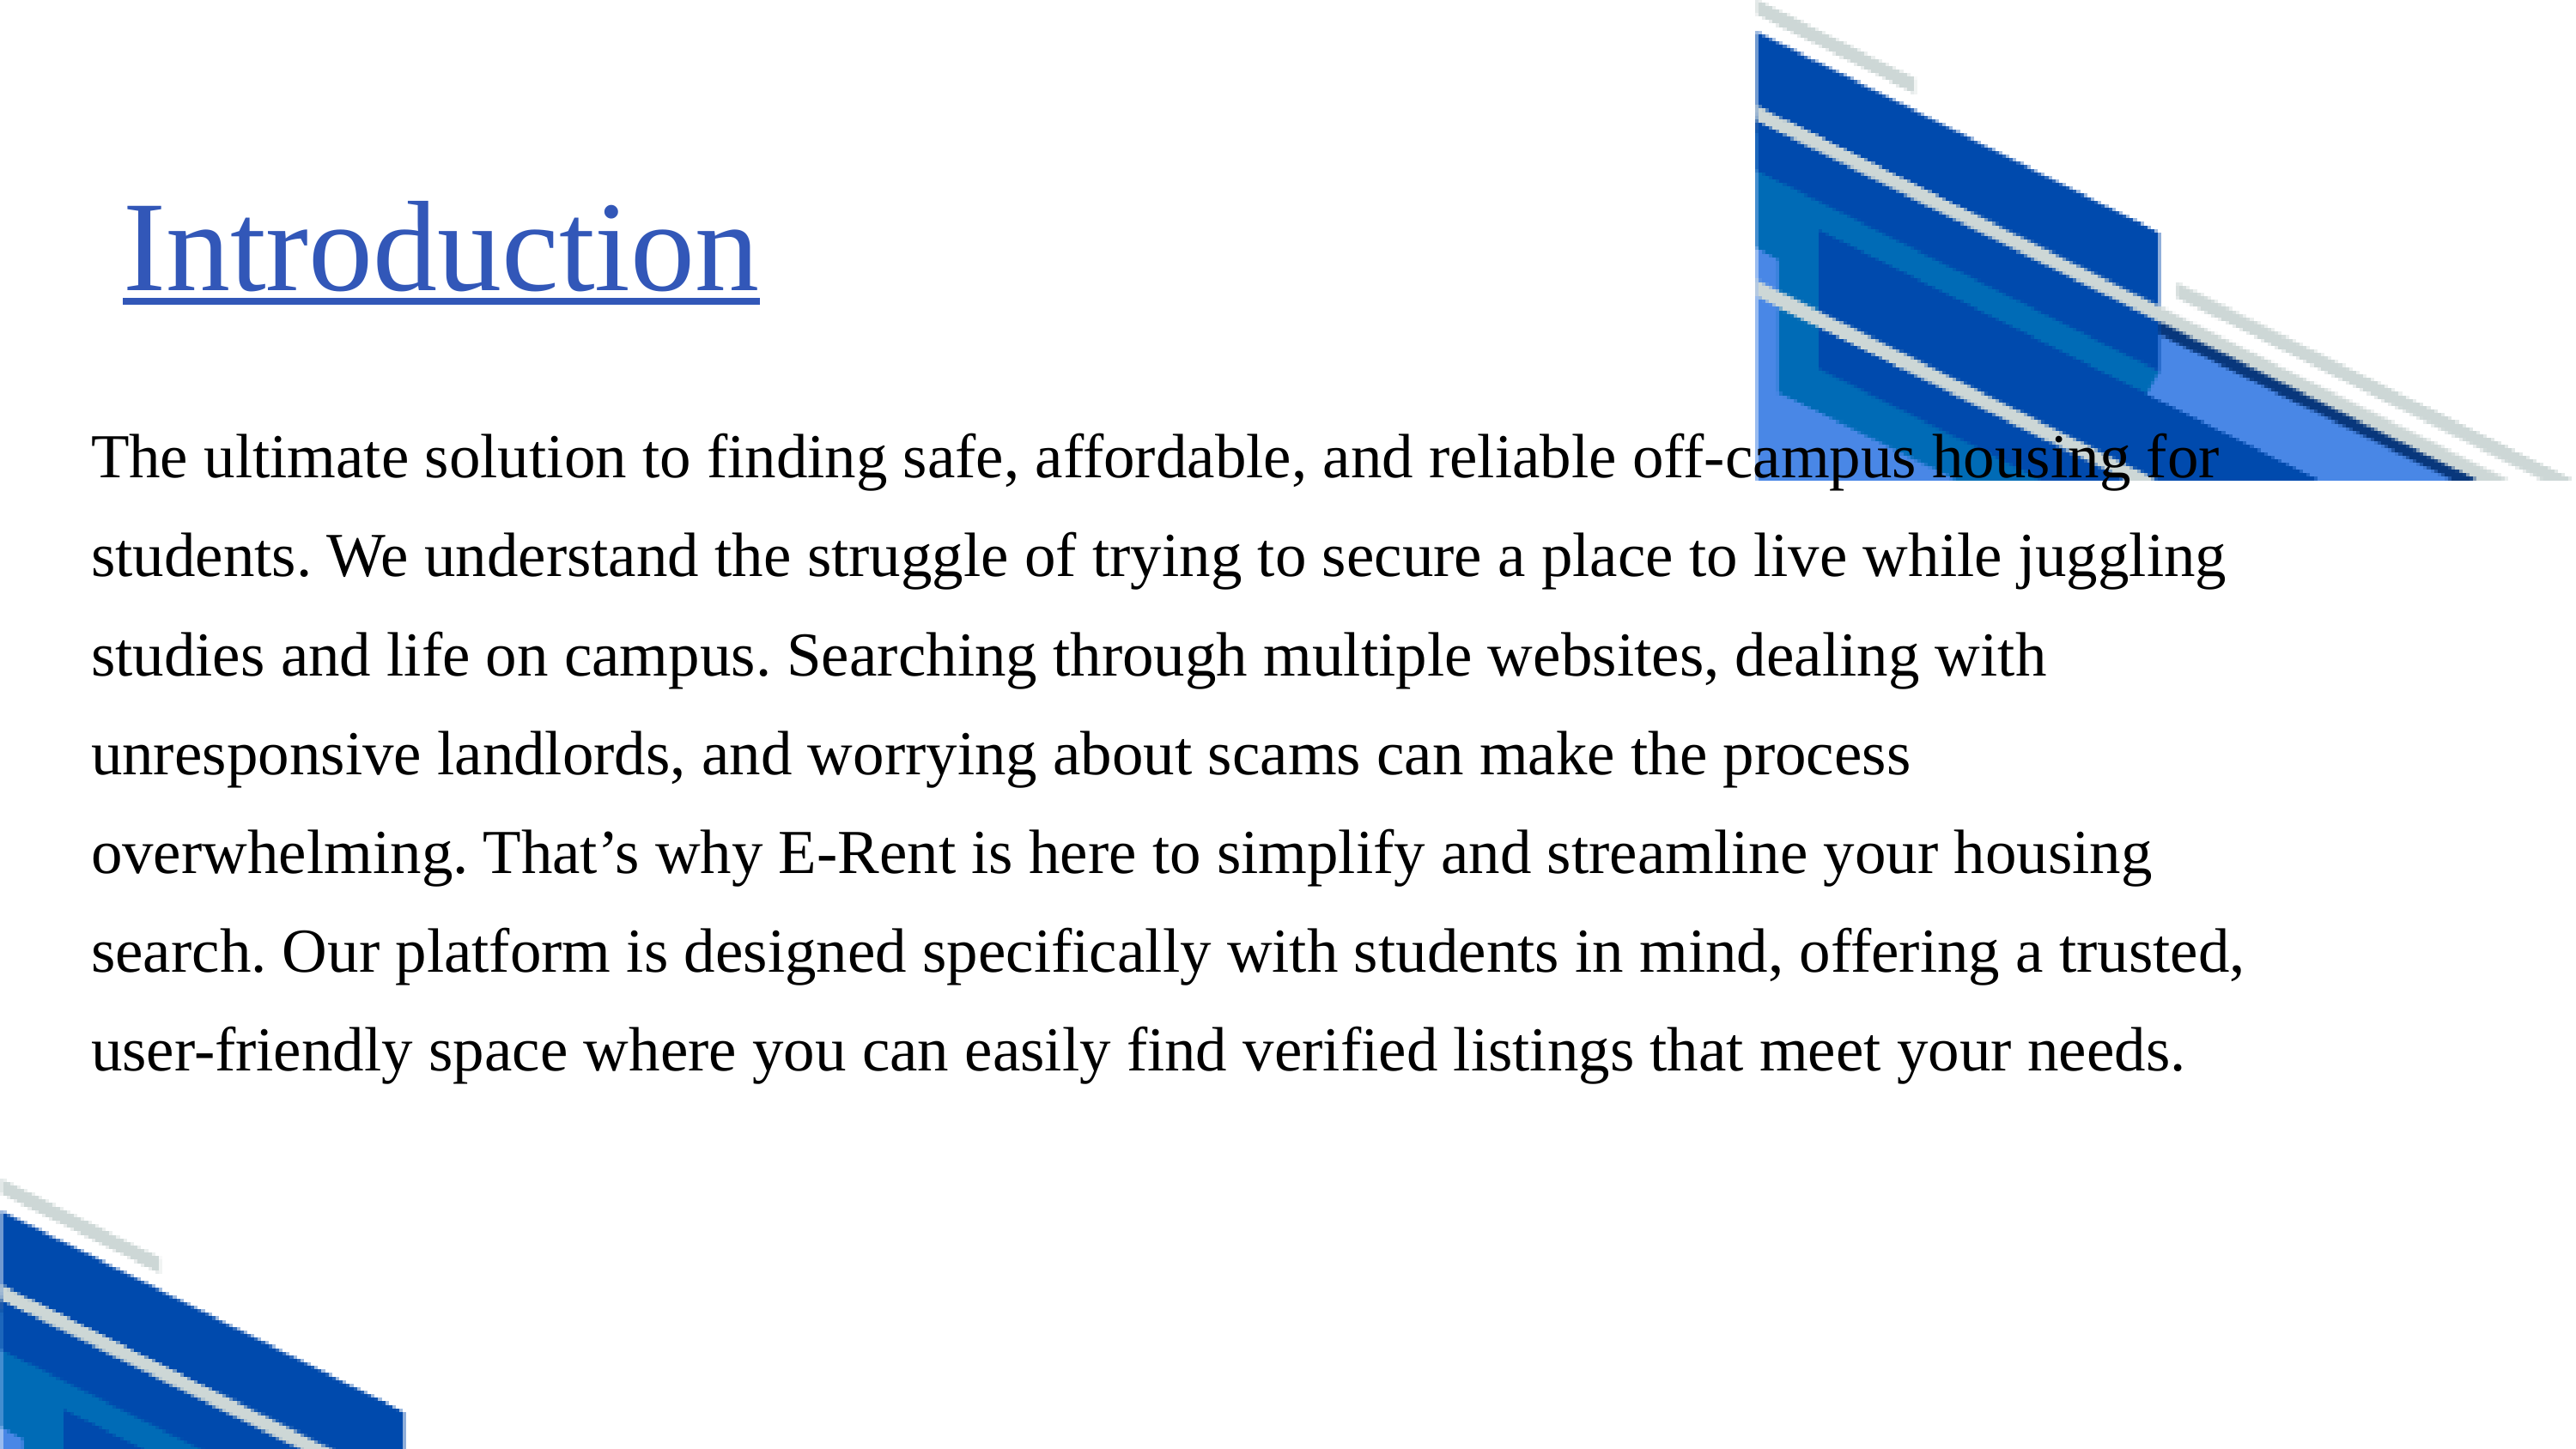

Introduction
The ultimate solution to finding safe, affordable, and reliable off-campus housing for students. We understand the struggle of trying to secure a place to live while juggling studies and life on campus. Searching through multiple websites, dealing with unresponsive landlords, and worrying about scams can make the process overwhelming. That’s why E-Rent is here to simplify and streamline your housing search. Our platform is designed specifically with students in mind, offering a trusted, user-friendly space where you can easily find verified listings that meet your needs.